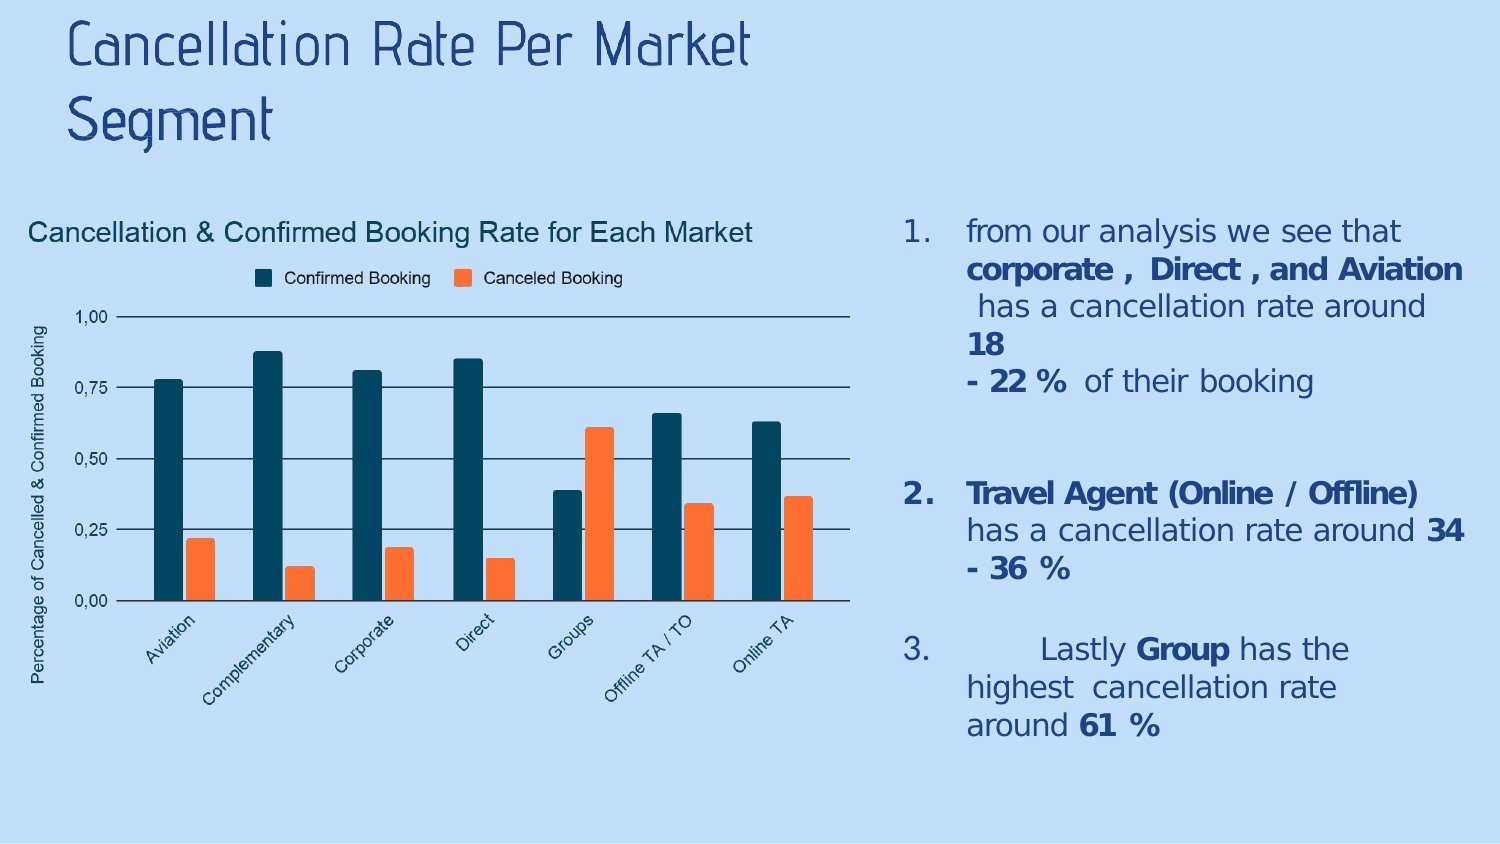

from our analysis we see that  corporate , Direct , and Aviation  has a cancellation rate around 18
- 22 % of their booking

Travel Agent (Online / Ofﬂine)
has a cancellation rate around 34
- 36 %

	Lastly Group has the highest  cancellation rate around 61 %